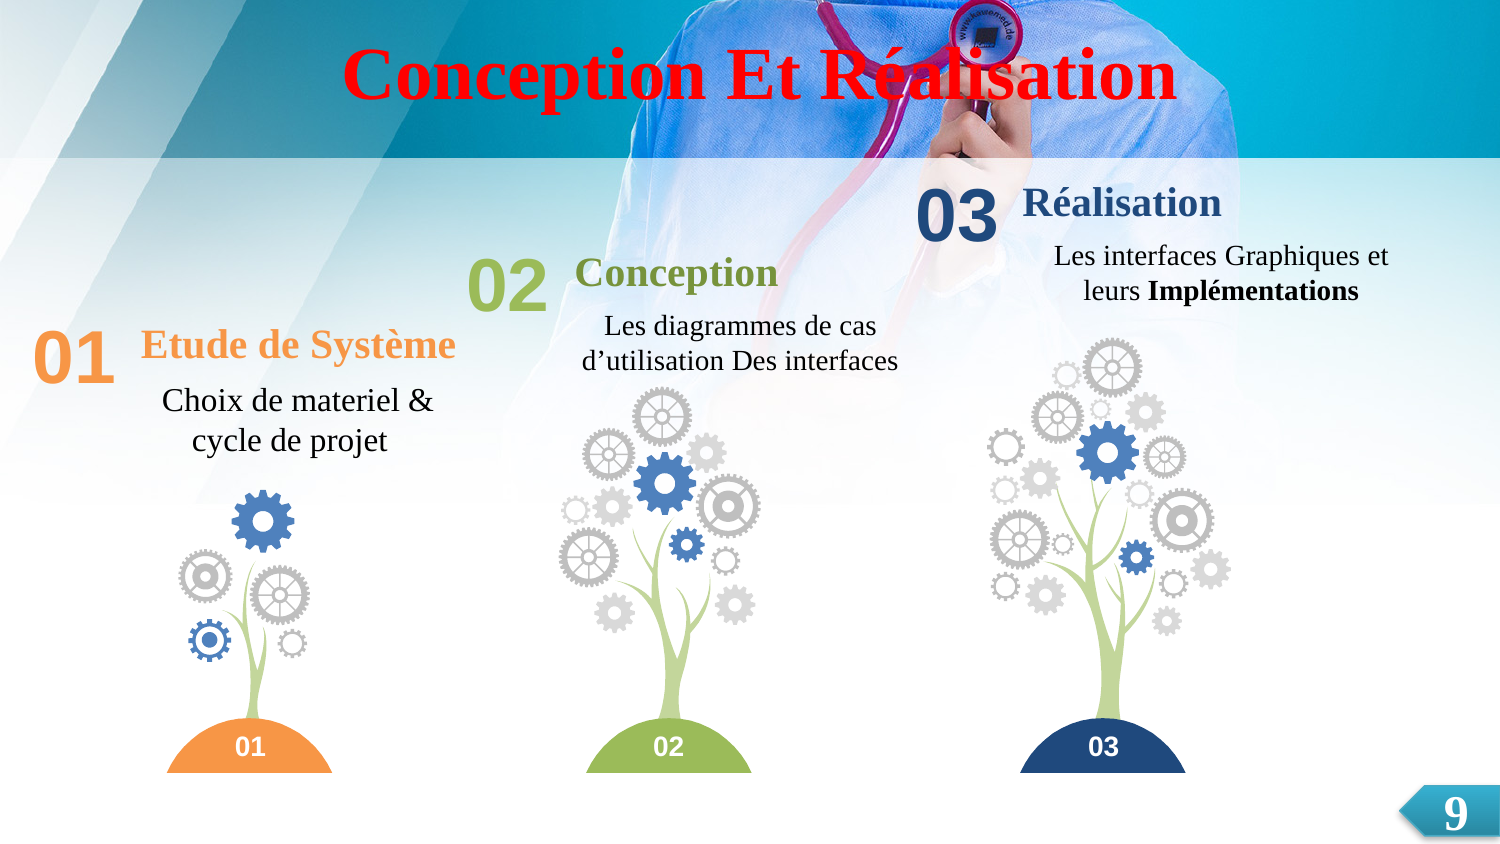

Conception Et Réalisation
03
Réalisation
Les interfaces Graphiques et leurs Implémentations

02
Conception
Les diagrammes de cas d’utilisation Des interfaces
01
Etude de Système
Choix de materiel & cycle de projet

01
02
03
9